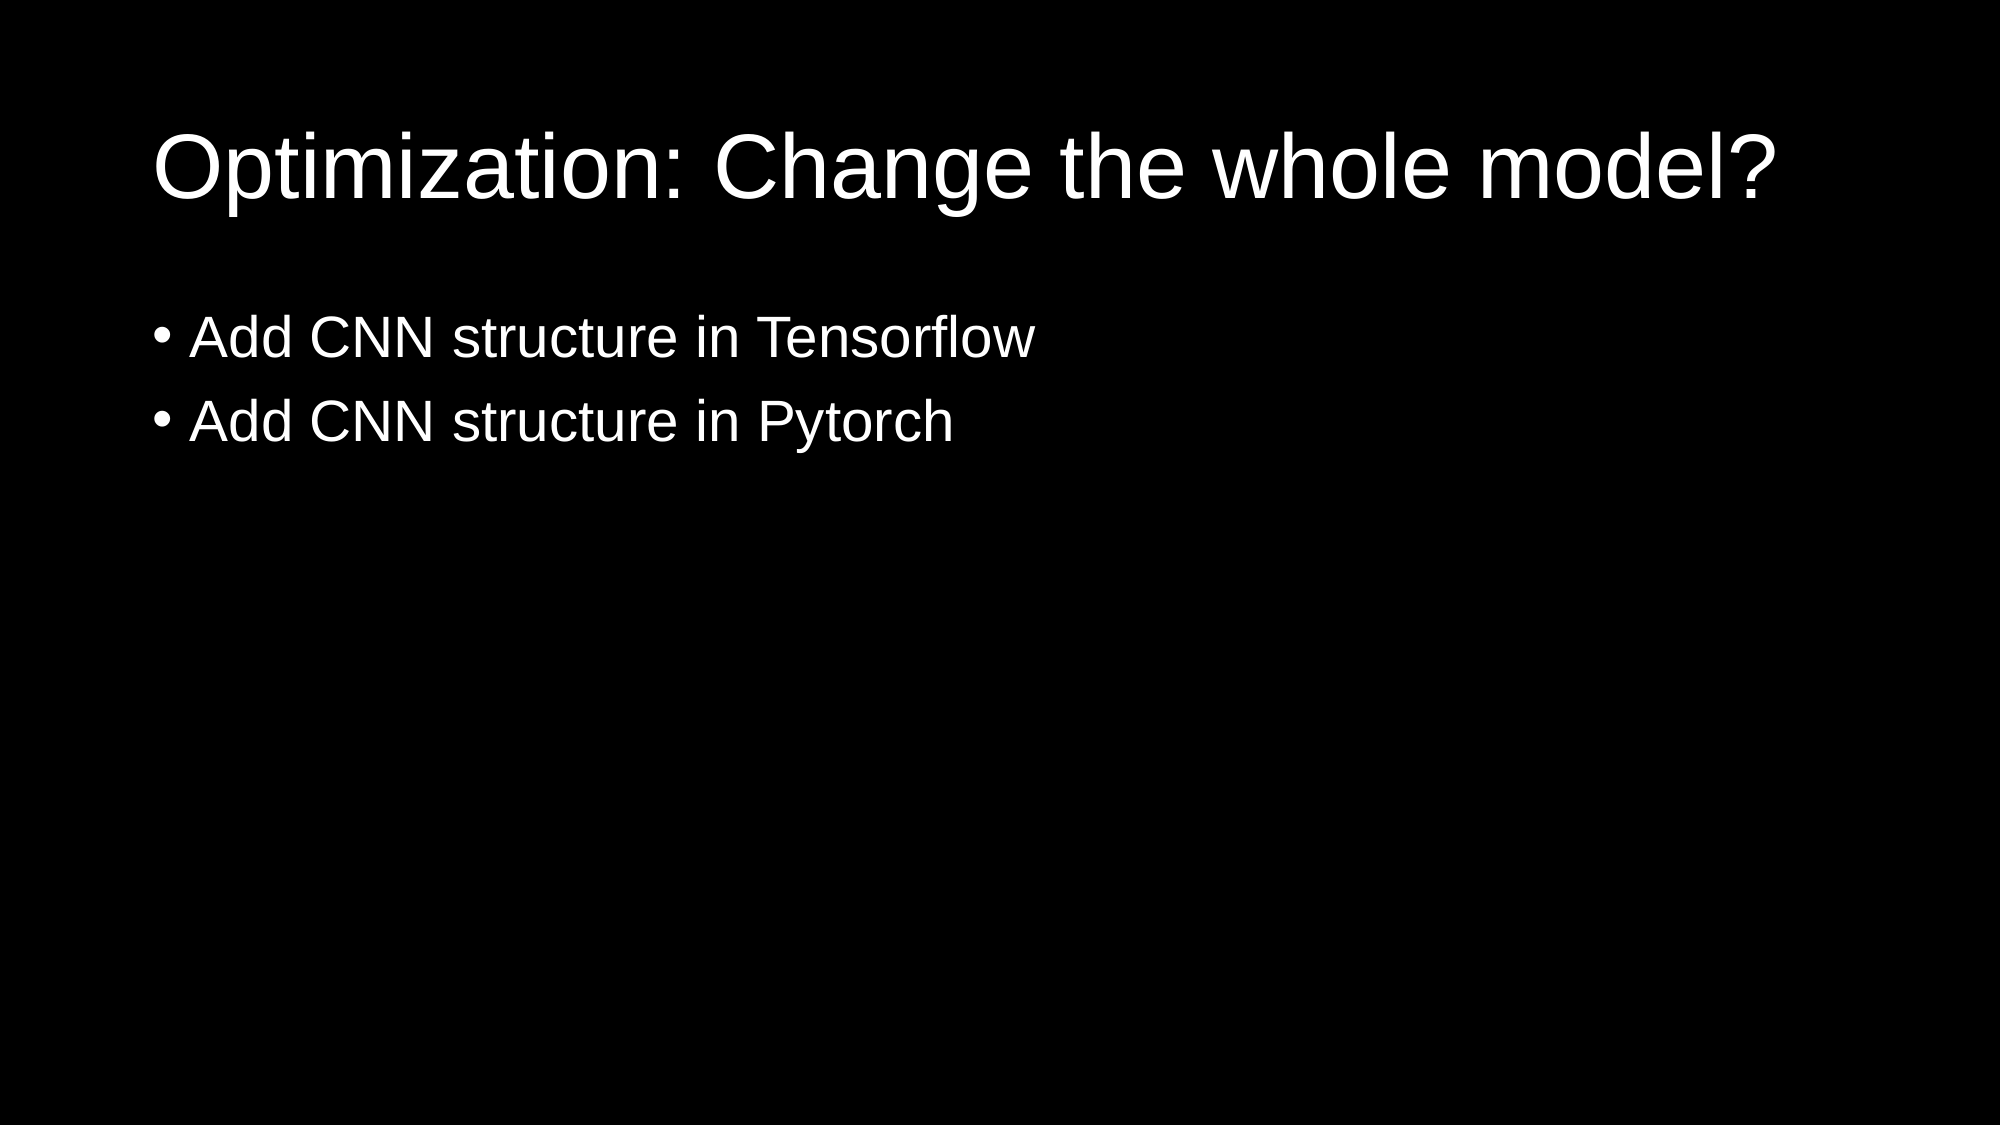

# Optimization: Change the whole model?
Add CNN structure in Tensorflow
Add CNN structure in Pytorch